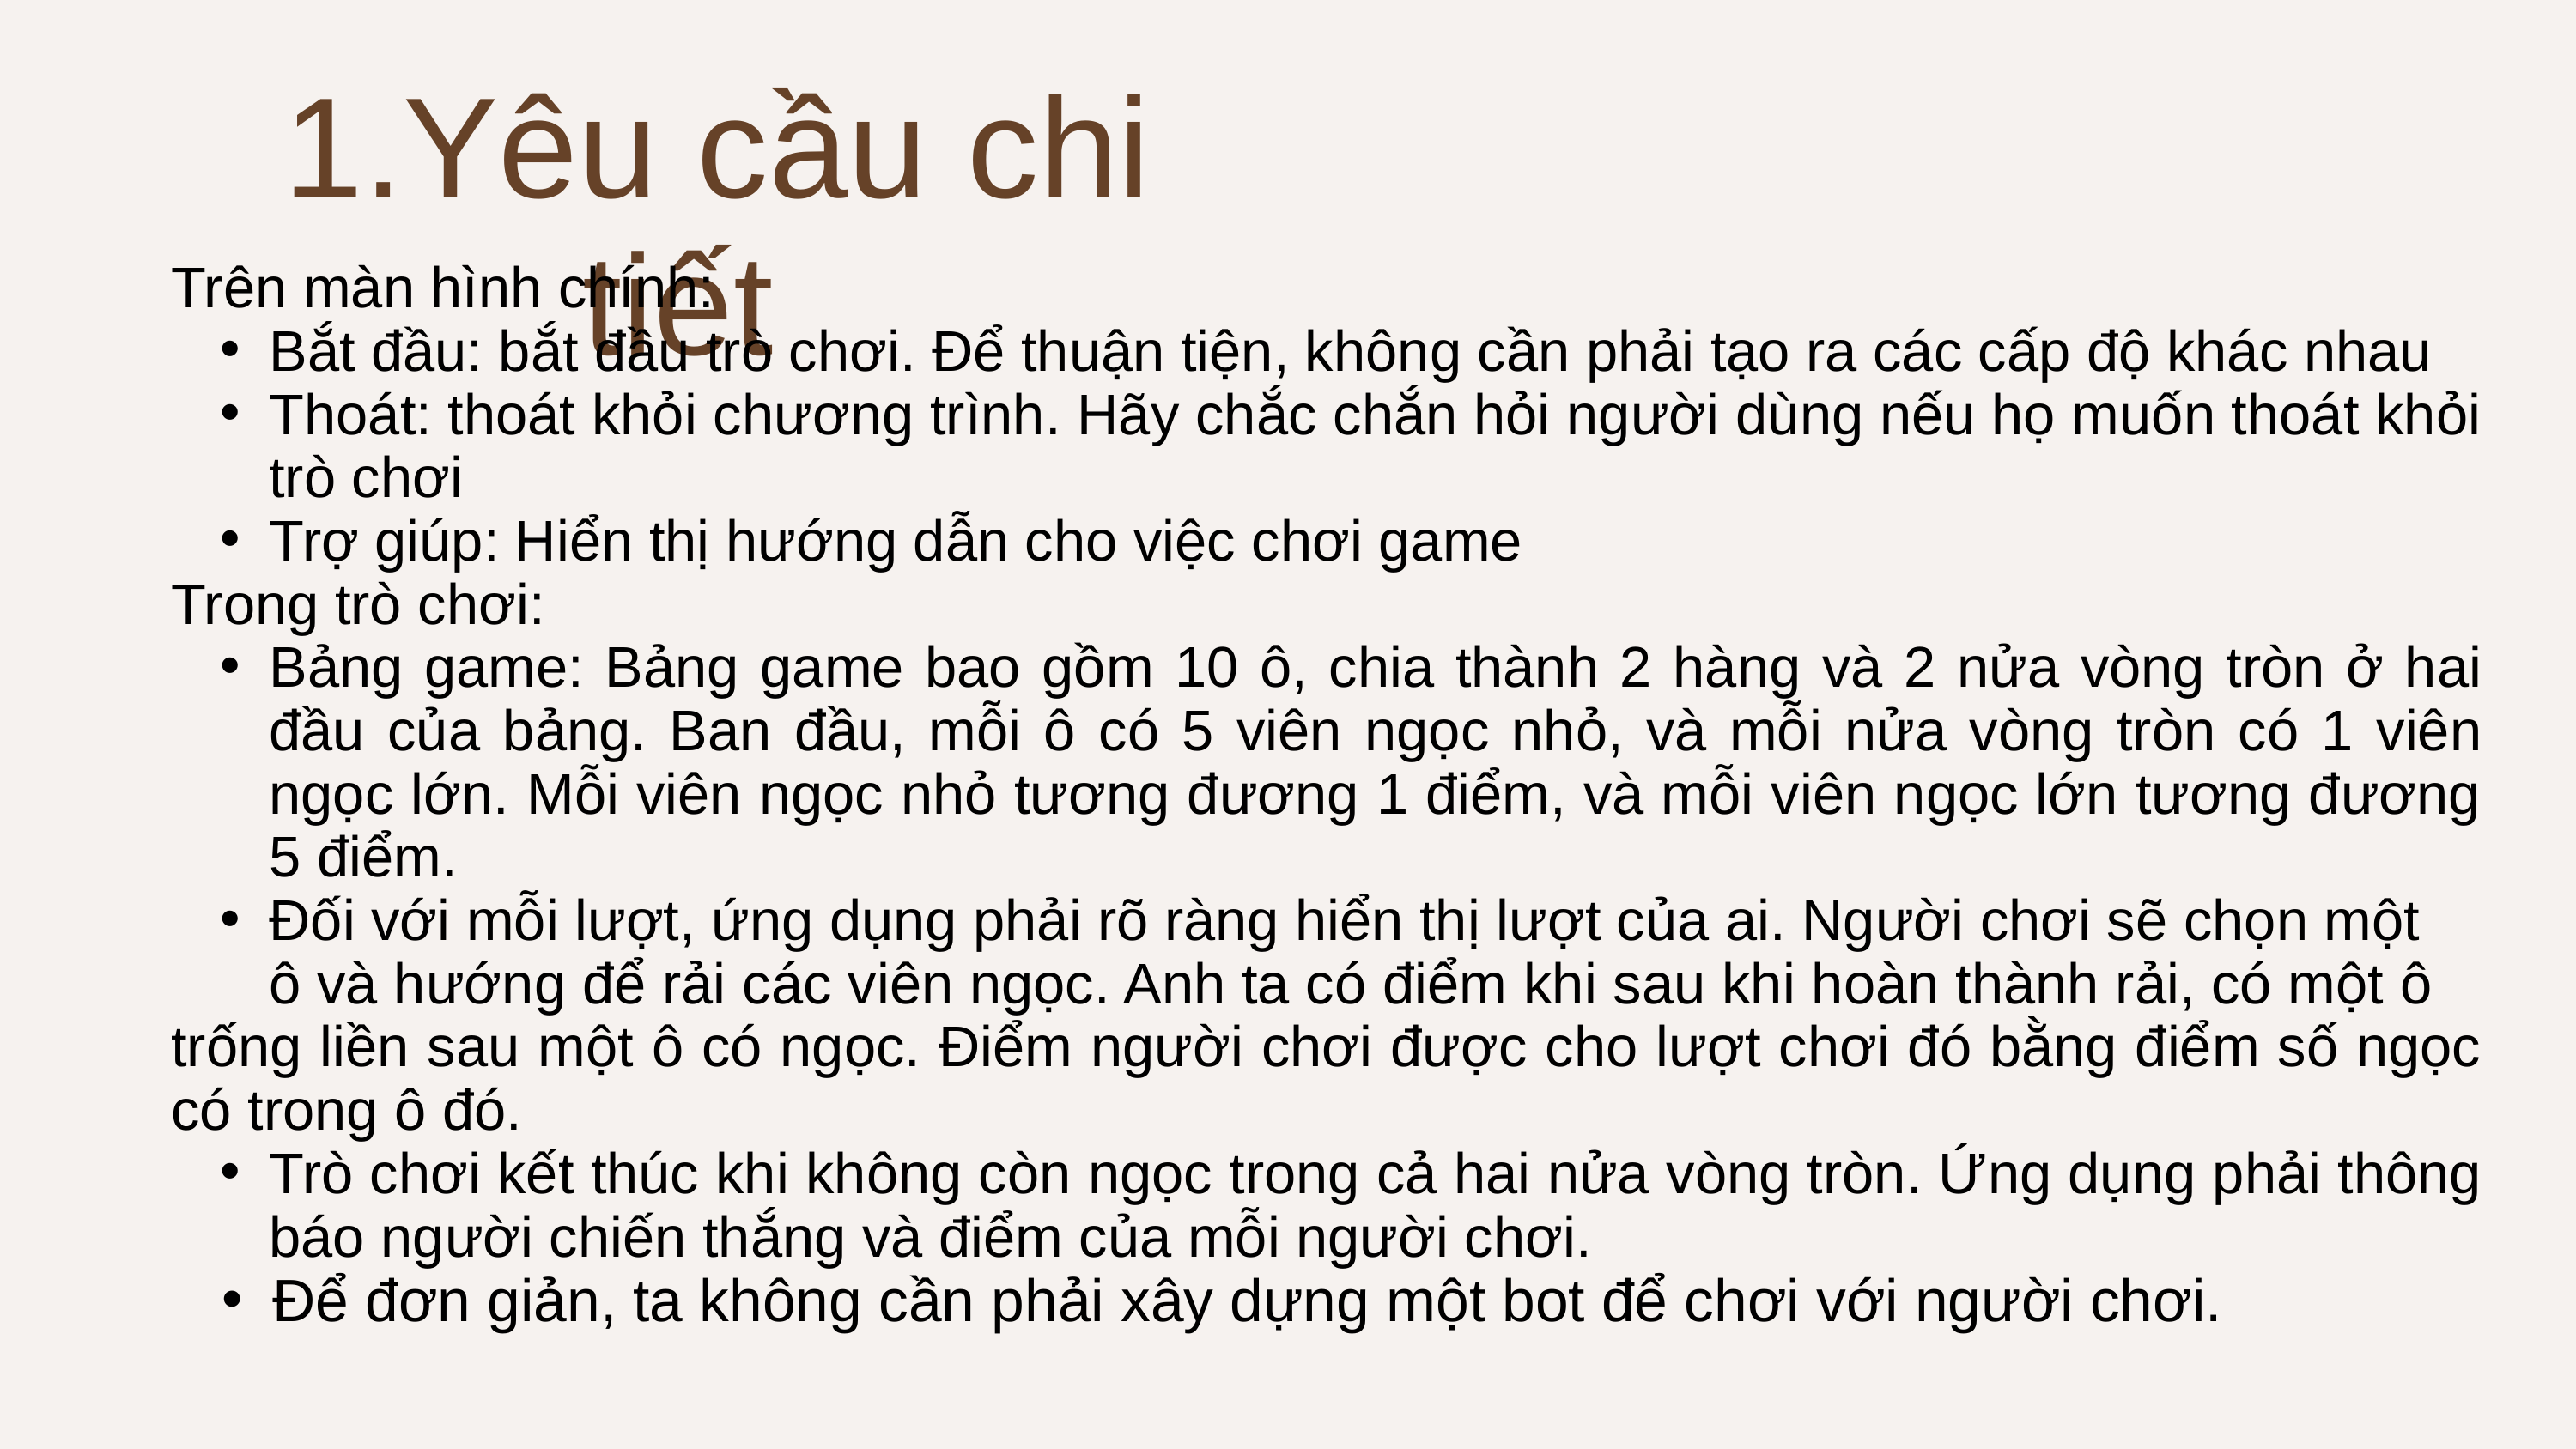

1.Yêu cầu chi tiết
Trên màn hình chính:
Bắt đầu: bắt đầu trò chơi. Để thuận tiện, không cần phải tạo ra các cấp độ khác nhau
Thoát: thoát khỏi chương trình. Hãy chắc chắn hỏi người dùng nếu họ muốn thoát khỏi trò chơi
Trợ giúp: Hiển thị hướng dẫn cho việc chơi game
Trong trò chơi:
Bảng game: Bảng game bao gồm 10 ô, chia thành 2 hàng và 2 nửa vòng tròn ở hai đầu của bảng. Ban đầu, mỗi ô có 5 viên ngọc nhỏ, và mỗi nửa vòng tròn có 1 viên ngọc lớn. Mỗi viên ngọc nhỏ tương đương 1 điểm, và mỗi viên ngọc lớn tương đương 5 điểm.
Đối với mỗi lượt, ứng dụng phải rõ ràng hiển thị lượt của ai. Người chơi sẽ chọn một
      ô và hướng để rải các viên ngọc. Anh ta có điểm khi sau khi hoàn thành rải, có một ô    trống liền sau một ô có ngọc. Điểm người chơi được cho lượt chơi đó bằng điểm số ngọc có trong ô đó.
Trò chơi kết thúc khi không còn ngọc trong cả hai nửa vòng tròn. Ứng dụng phải thông báo người chiến thắng và điểm của mỗi người chơi.
Để đơn giản, ta không cần phải xây dựng một bot để chơi với người chơi.